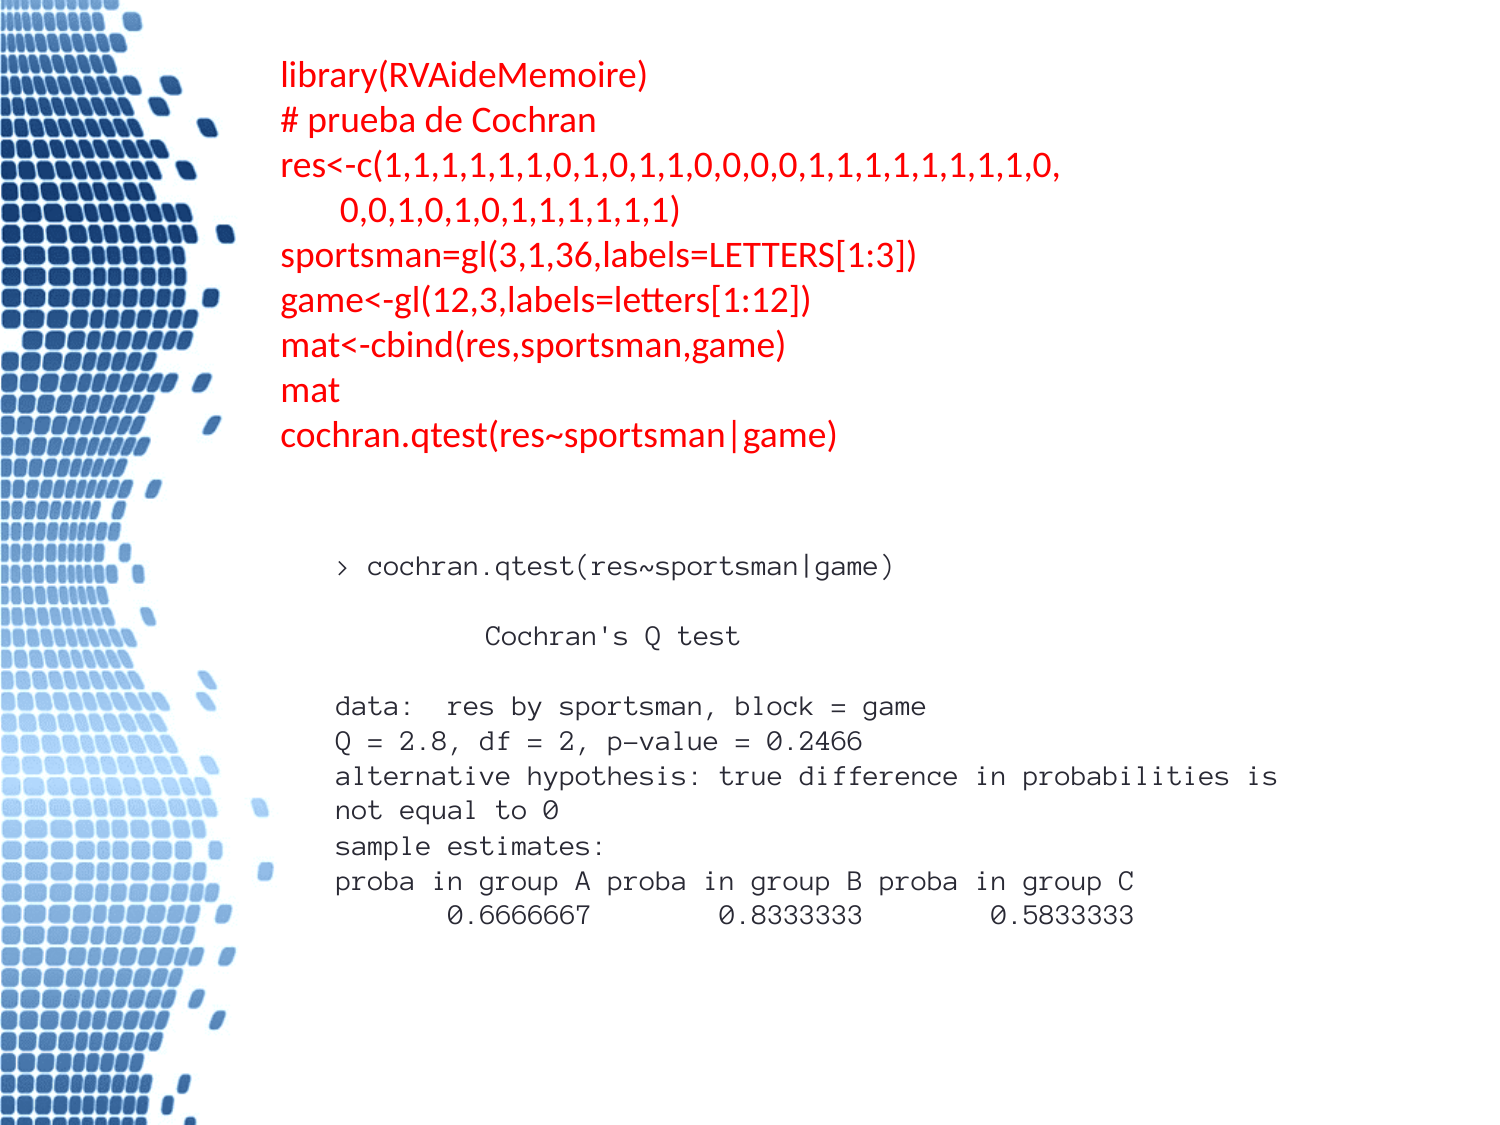

library(RVAideMemoire)
# prueba de Cochran
res<-c(1,1,1,1,1,1,0,1,0,1,1,0,0,0,0,1,1,1,1,1,1,1,1,0,
       0,0,1,0,1,0,1,1,1,1,1,1)
sportsman=gl(3,1,36,labels=LETTERS[1:3])
game<-gl(12,3,labels=letters[1:12])
mat<-cbind(res,sportsman,game)
mat
cochran.qtest(res~sportsman|game)

> cochran.qtest(res~sportsman|game)

	Cochran's Q test

data:  res by sportsman, block = game
Q = 2.8, df = 2, p-value = 0.2466
alternative hypothesis: true difference in probabilities is not equal to 0
sample estimates:
proba in group A proba in group B proba in group C
       0.6666667        0.8333333        0.5833333